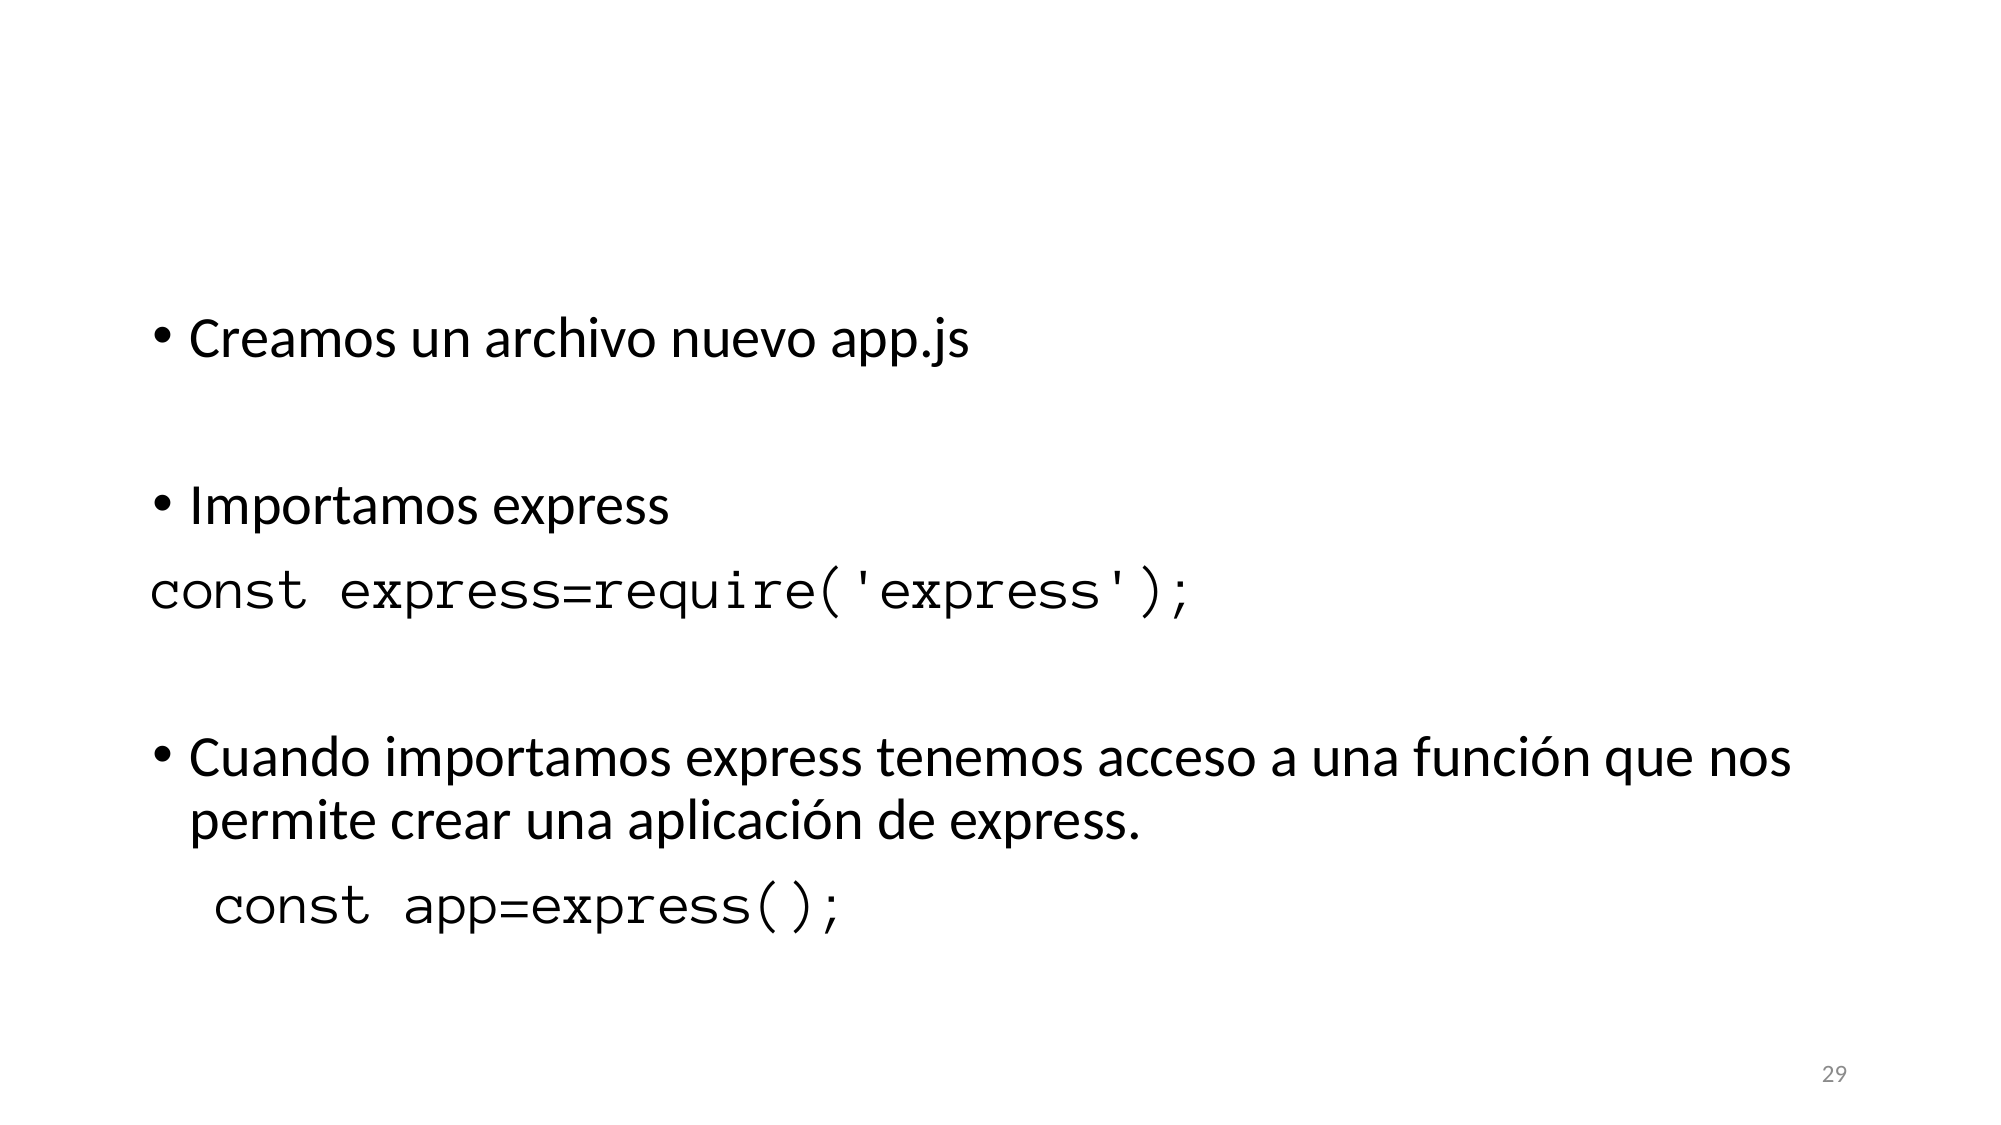

#
Creamos un archivo nuevo app.js

Importamos express
const express=require('express');

Cuando importamos express tenemos acceso a una función que nos permite crear una aplicación de express.
  const app=express();

29